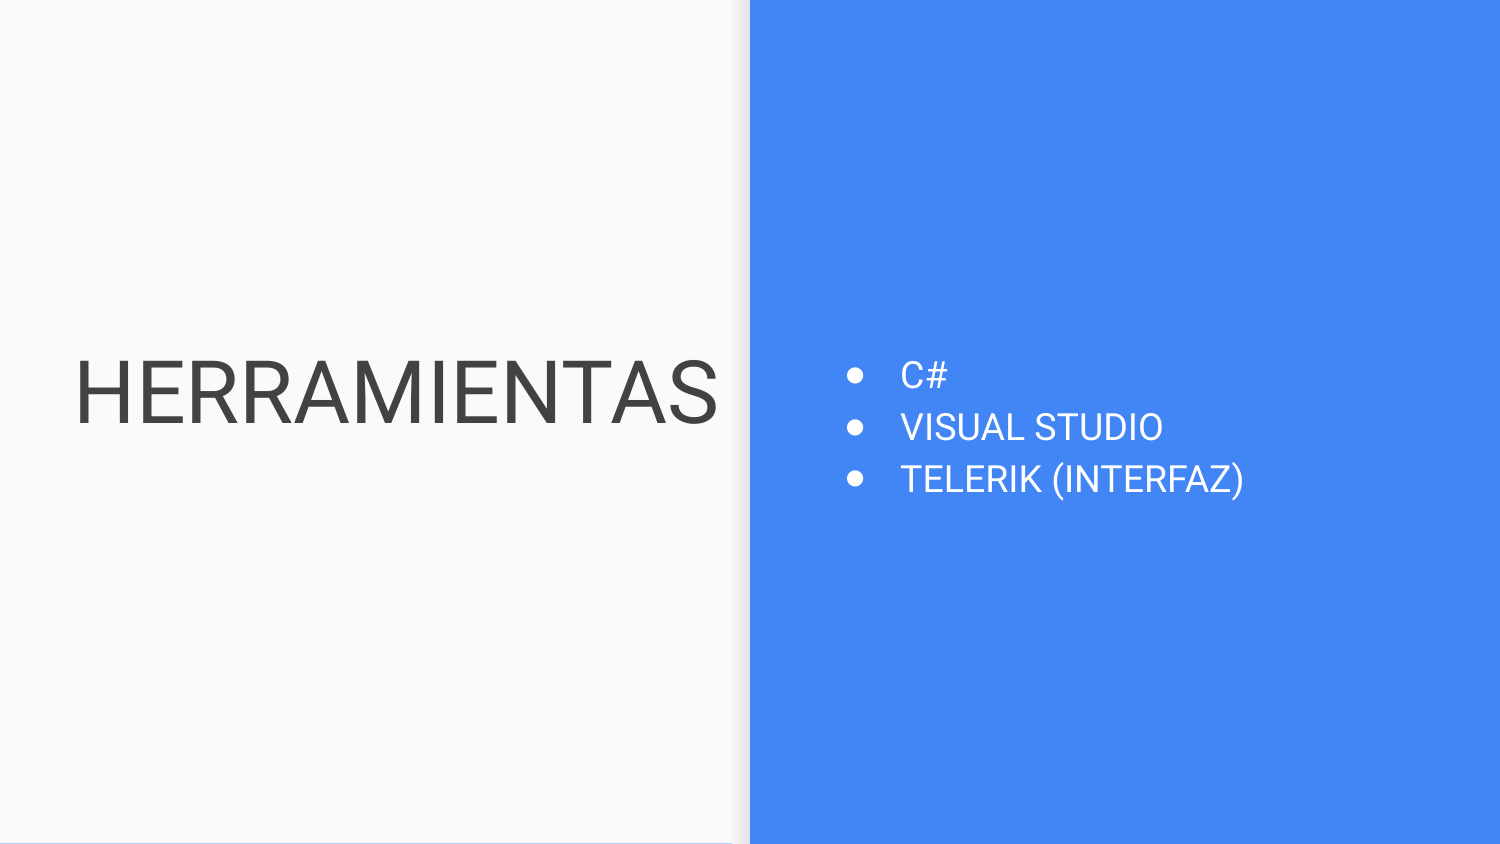

C#
VISUAL STUDIO
TELERIK (INTERFAZ)
# HERRAMIENTAS